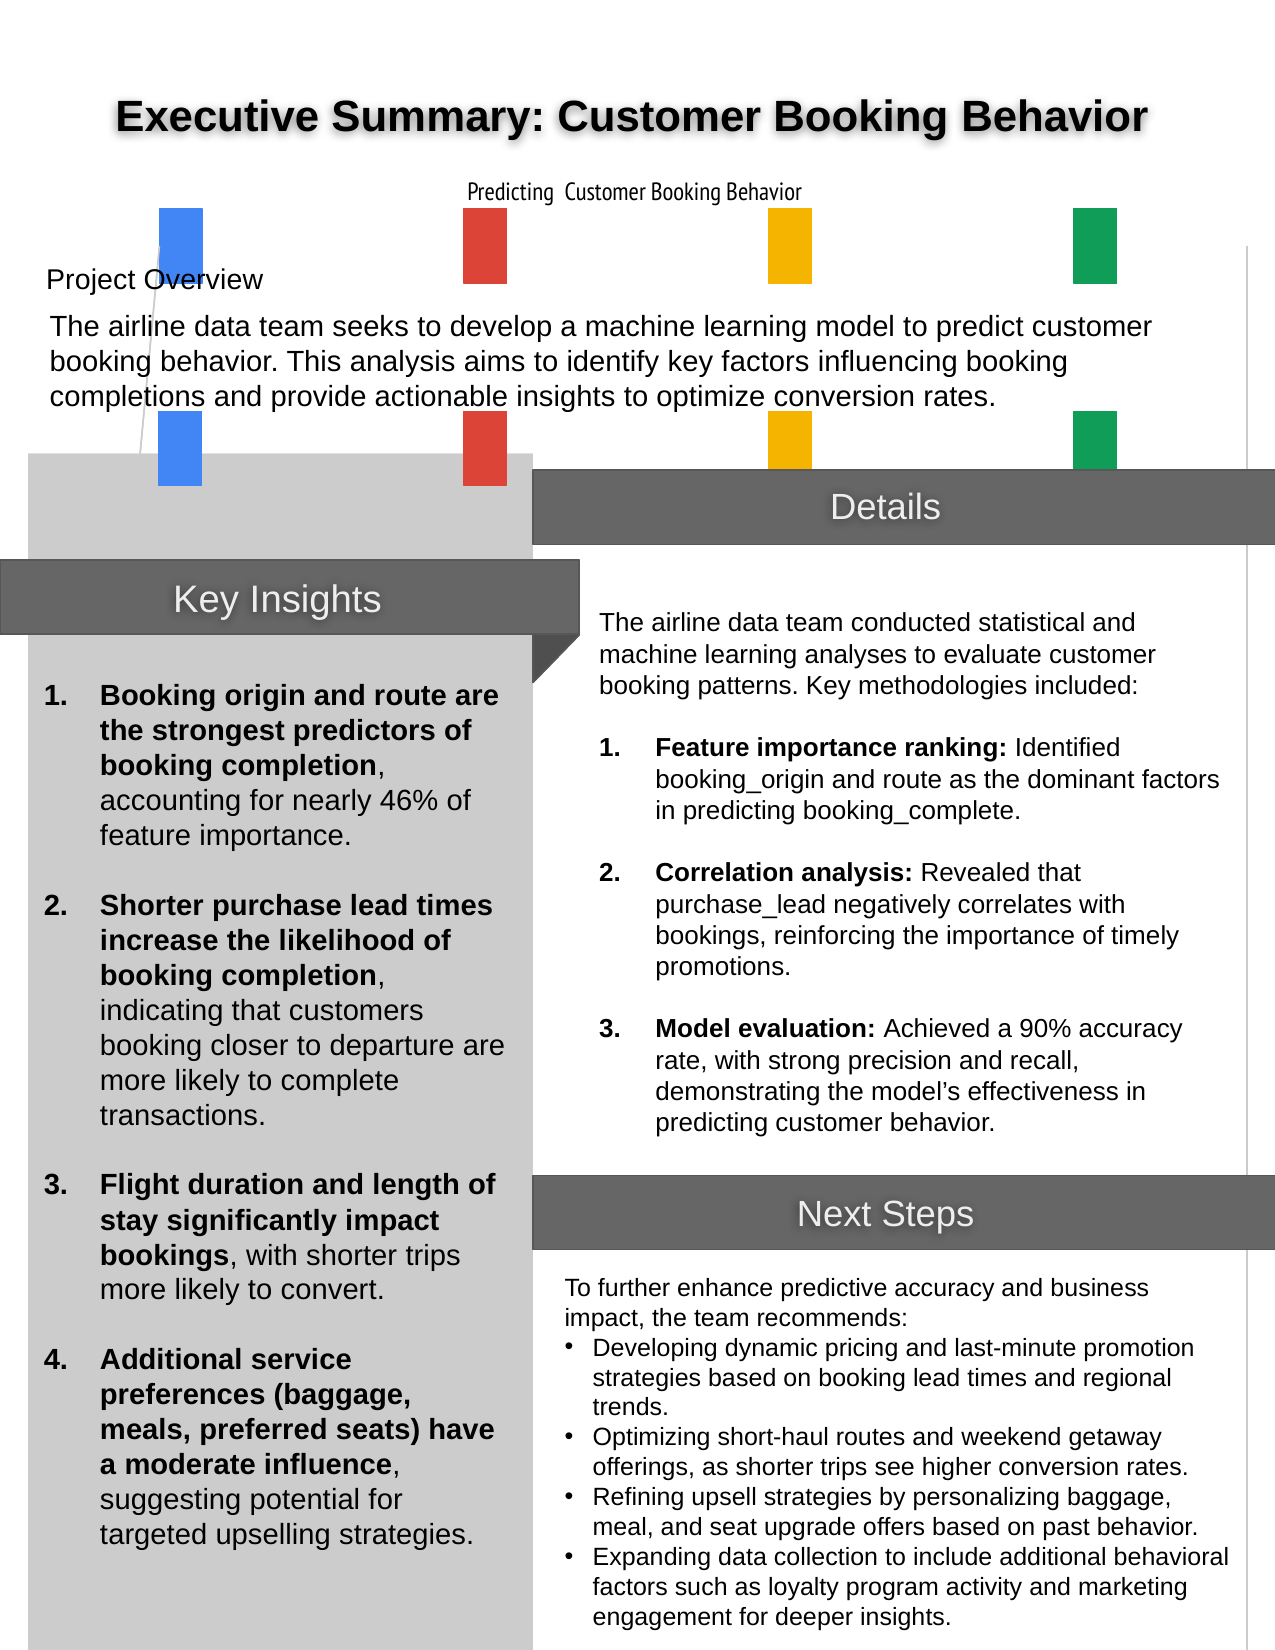

Executive Summary: Customer Booking Behavior
Predicting  Customer Booking Behavior
Project Overview
The airline data team seeks to develop a machine learning model to predict customer booking behavior. This analysis aims to identify key factors influencing booking completions and provide actionable insights to optimize conversion rates.
The airline data team conducted statistical and machine learning analyses to evaluate customer booking patterns. Key methodologies included:

Feature importance ranking: Identified booking_origin and route as the dominant factors in predicting booking_complete.

Correlation analysis: Revealed that purchase_lead negatively correlates with bookings, reinforcing the importance of timely promotions.

Model evaluation: Achieved a 90% accuracy rate, with strong precision and recall, demonstrating the model’s effectiveness in predicting customer behavior.
Booking origin and route are the strongest predictors of booking completion, accounting for nearly 46% of feature importance.

Shorter purchase lead times increase the likelihood of booking completion, indicating that customers booking closer to departure are more likely to complete transactions.

Flight duration and length of stay significantly impact bookings, with shorter trips more likely to convert.

Additional service preferences (baggage, meals, preferred seats) have a moderate influence, suggesting potential for targeted upselling strategies.
To further enhance predictive accuracy and business impact, the team recommends:
Developing dynamic pricing and last-minute promotion strategies based on booking lead times and regional trends.
Optimizing short-haul routes and weekend getaway offerings, as shorter trips see higher conversion rates.
Refining upsell strategies by personalizing baggage, meal, and seat upgrade offers based on past behavior.
Expanding data collection to include additional behavioral factors such as loyalty program activity and marketing engagement for deeper insights.